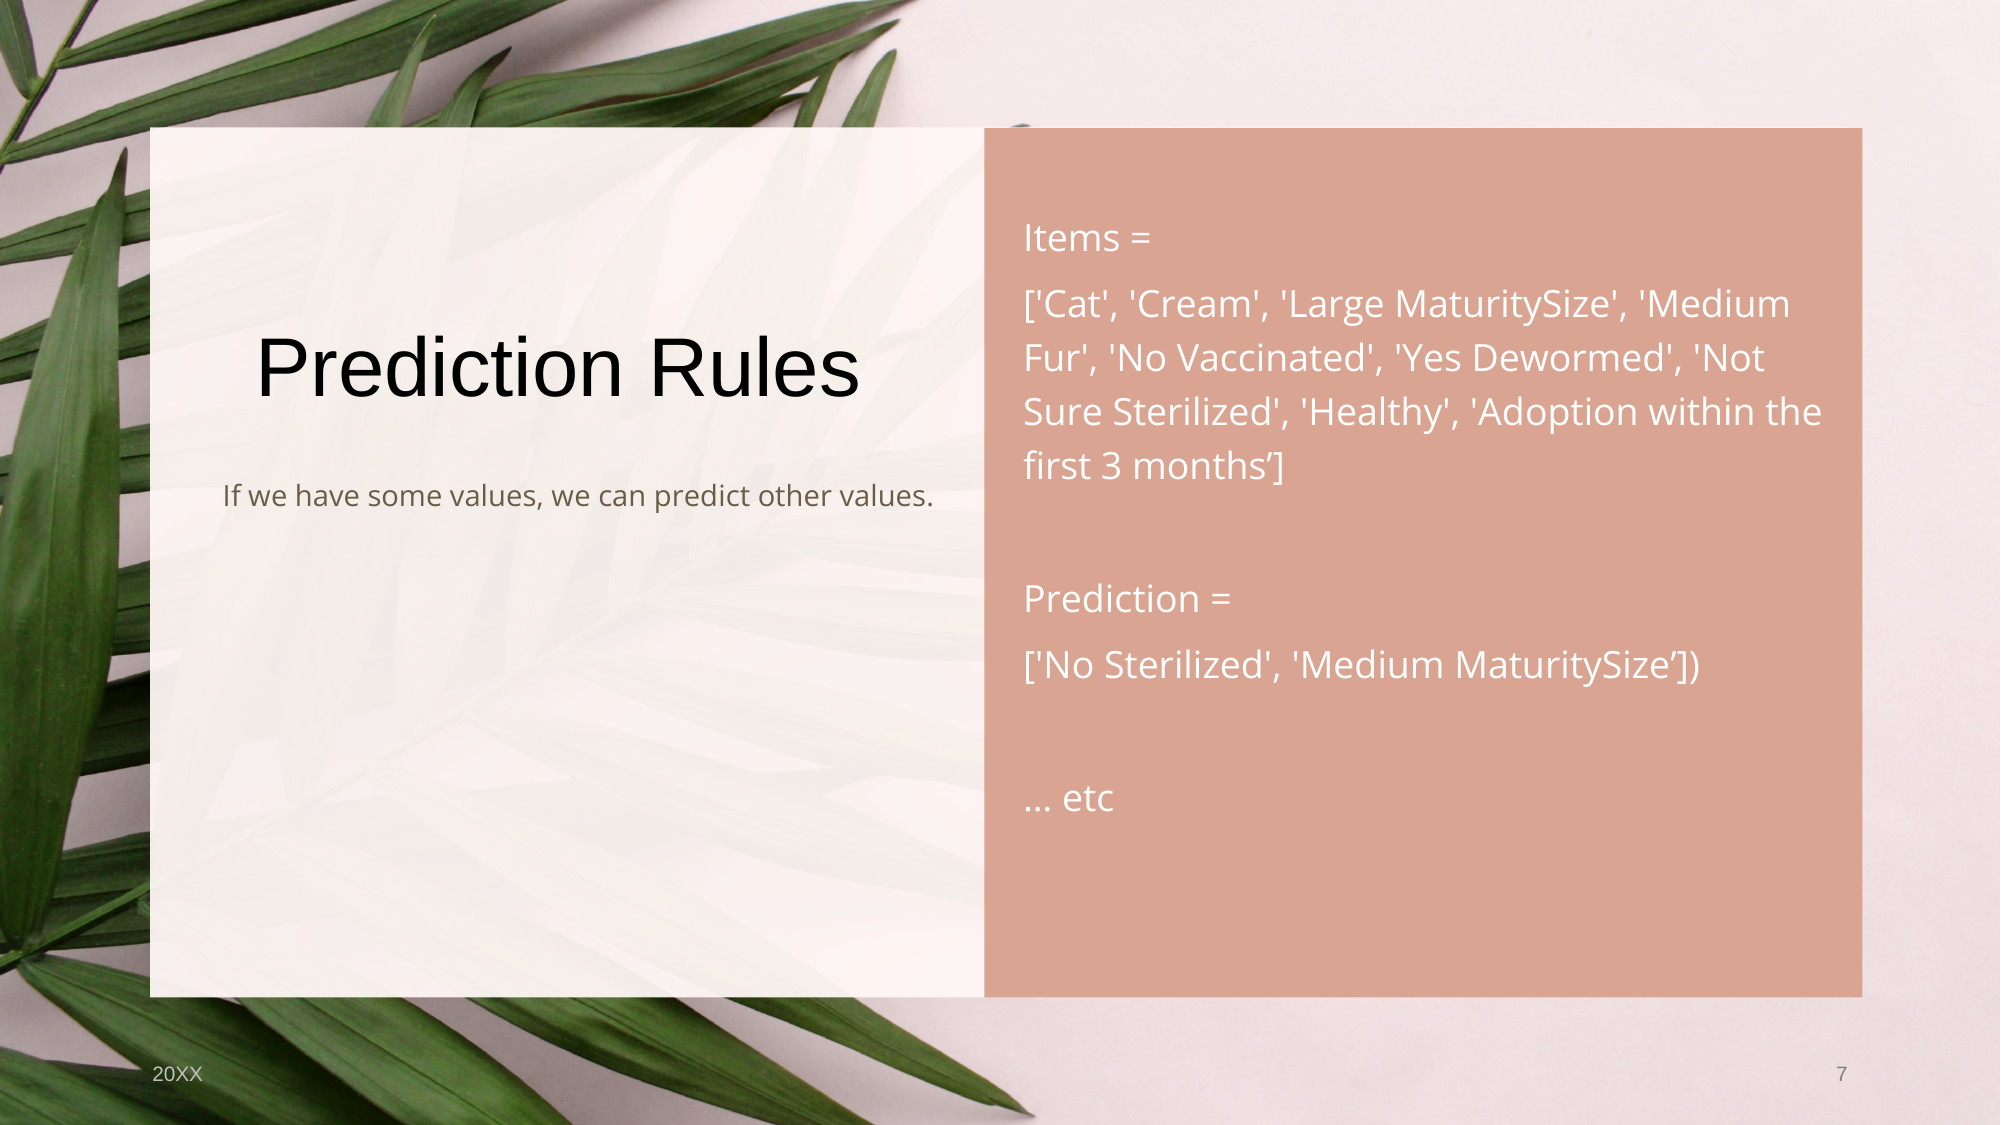

Items =
['Cat', 'Cream', 'Large MaturitySize', 'Medium Fur', 'No Vaccinated', 'Yes Dewormed', 'Not Sure Sterilized', 'Healthy', 'Adoption within the first 3 months’]

Prediction =
['No Sterilized', 'Medium MaturitySize’])

… etc

# Prediction Rules
If we have some values, we can predict other values.

20XX
7